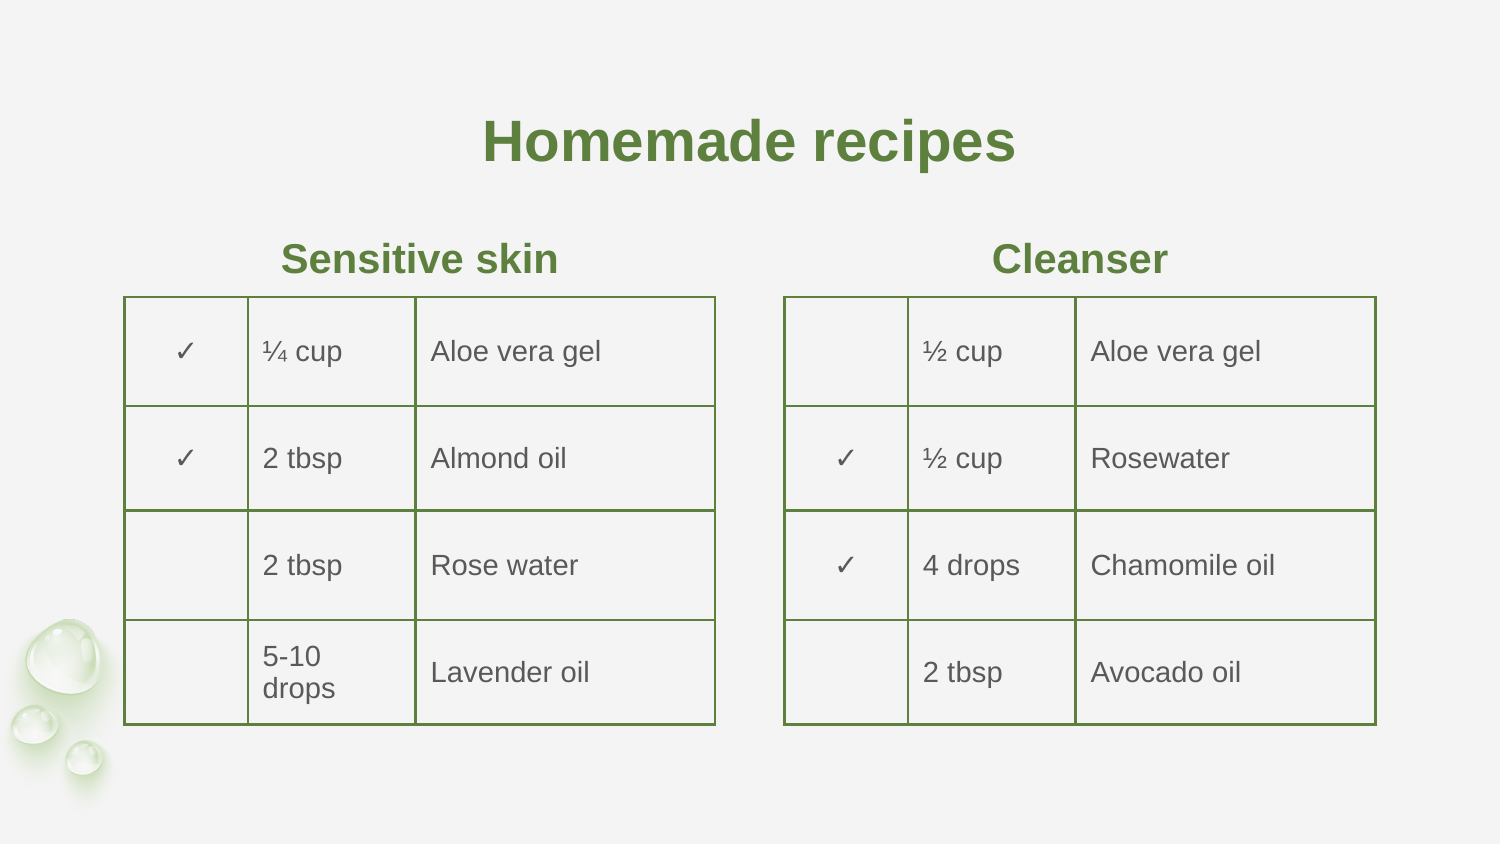

# Homemade recipes
Sensitive skin
Cleanser
| ✓ | ¼ cup | Aloe vera gel |
| --- | --- | --- |
| ✓ | 2 tbsp | Almond oil |
|  | 2 tbsp | Rose water |
|  | 5-10 drops | Lavender oil |
|  | ½ cup | Aloe vera gel |
| --- | --- | --- |
| ✓ | ½ cup | Rosewater |
| ✓ | 4 drops | Chamomile oil |
|  | 2 tbsp | Avocado oil |